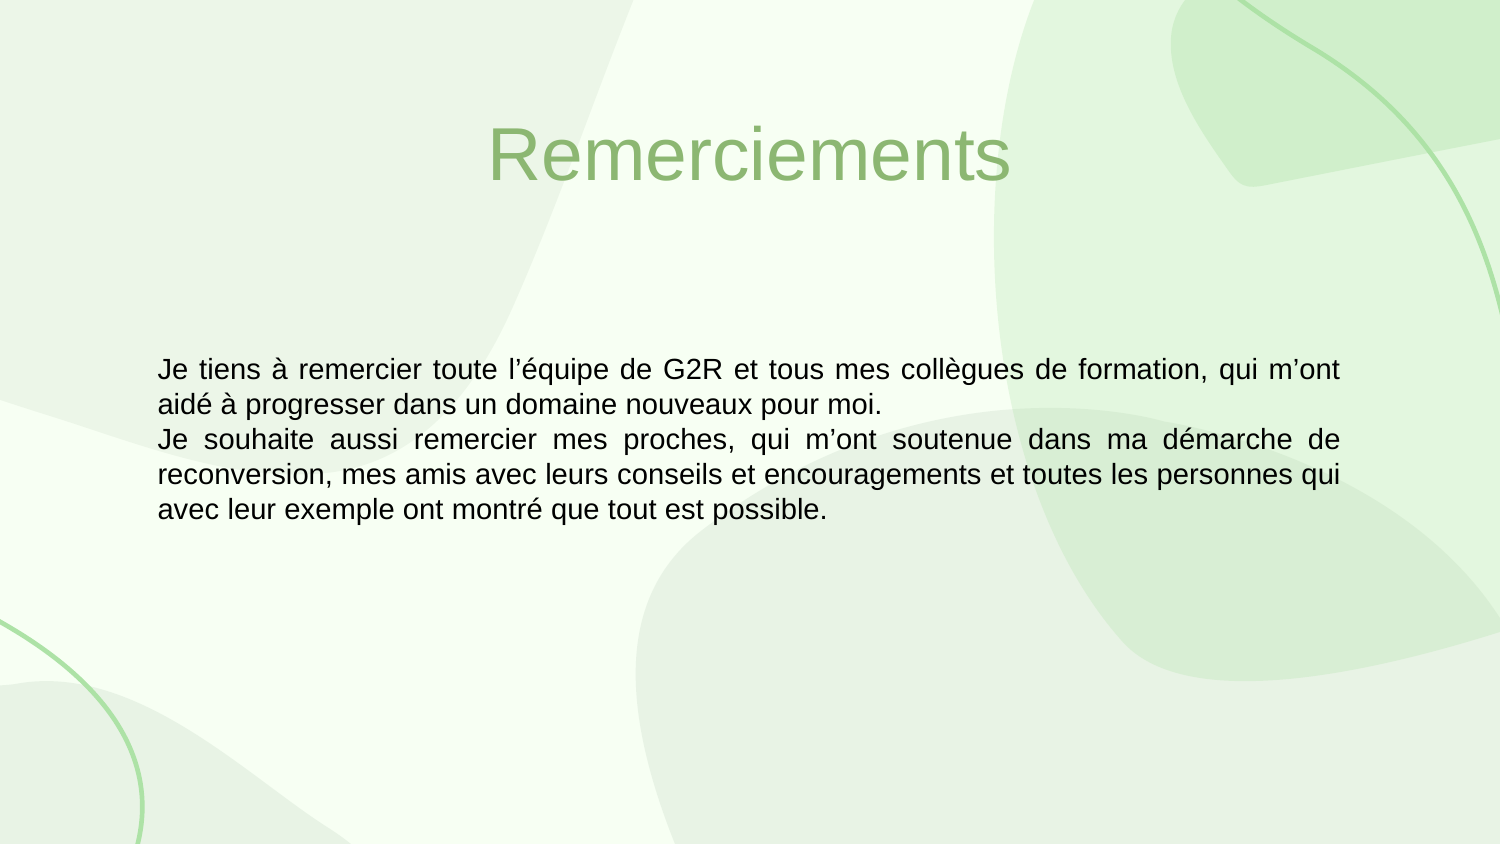

Remerciements
Je tiens à remercier toute l’équipe de G2R et tous mes collègues de formation, qui m’ont aidé à progresser dans un domaine nouveaux pour moi.
Je souhaite aussi remercier mes proches, qui m’ont soutenue dans ma démarche de reconversion, mes amis avec leurs conseils et encouragements et toutes les personnes qui avec leur exemple ont montré que tout est possible.